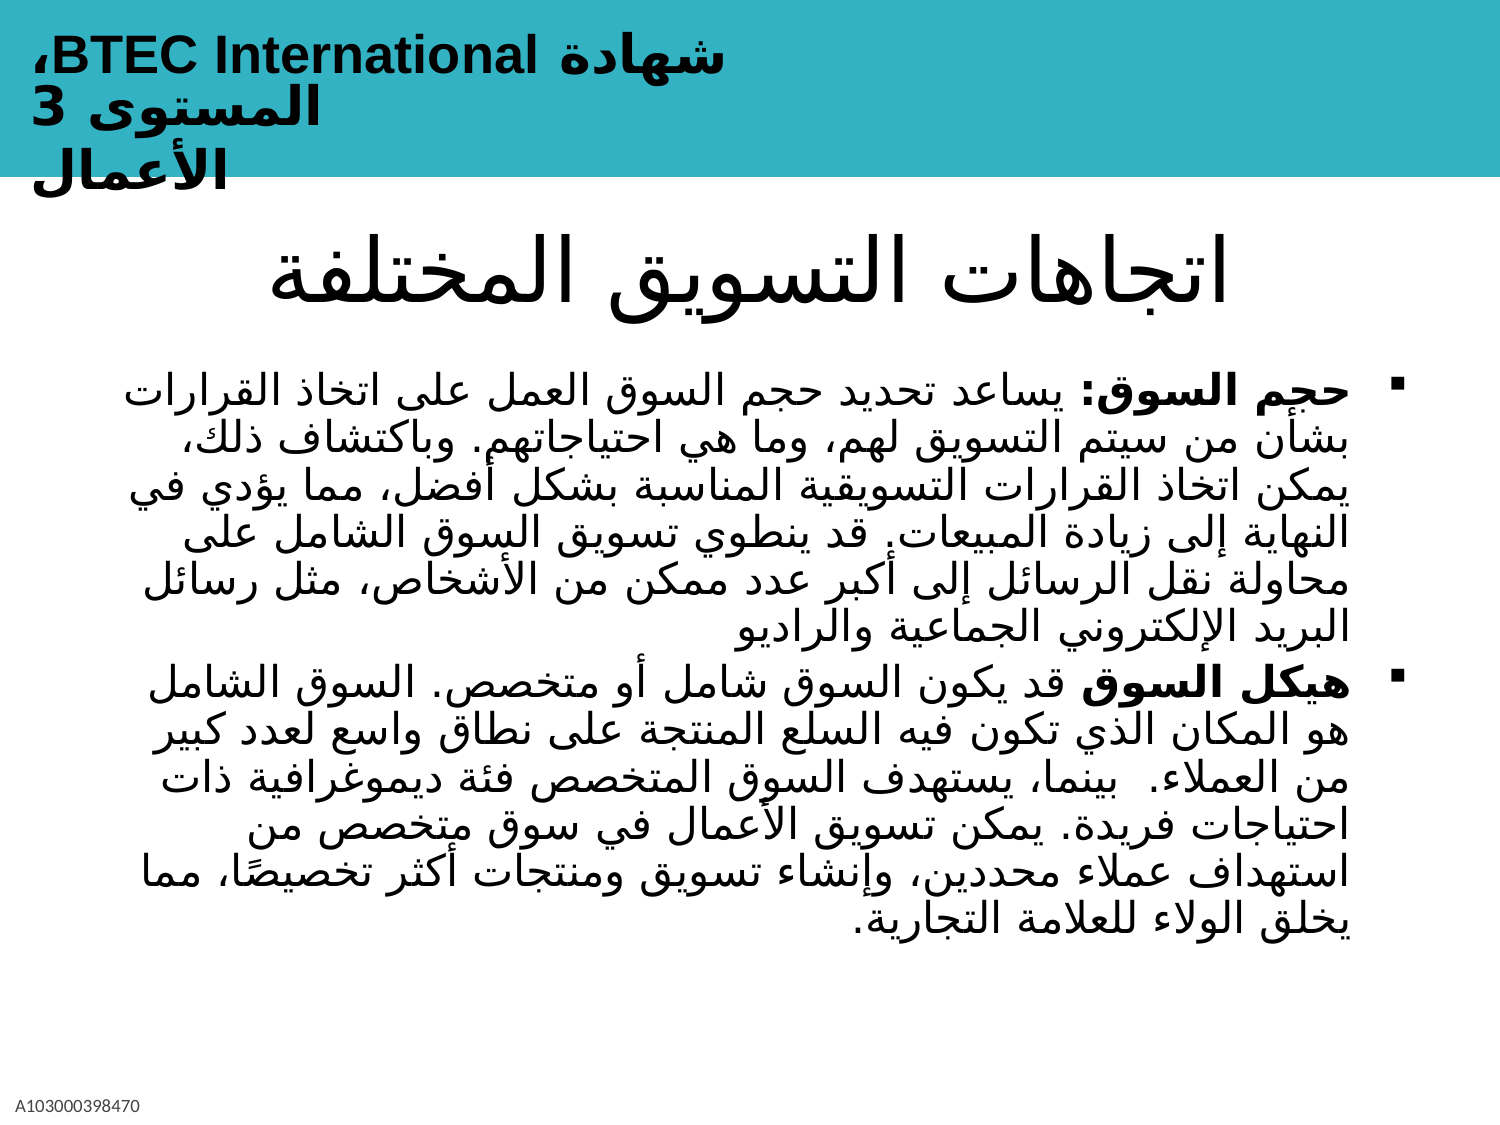

# اتجاهات التسويق المختلفة
حجم السوق: يساعد تحديد حجم السوق العمل على اتخاذ القرارات بشأن من سيتم التسويق لهم، وما هي احتياجاتهم. وباكتشاف ذلك، يمكن اتخاذ القرارات التسويقية المناسبة بشكل أفضل، مما يؤدي في النهاية إلى زيادة المبيعات. قد ينطوي تسويق السوق الشامل على محاولة نقل الرسائل إلى أكبر عدد ممكن من الأشخاص، مثل رسائل البريد الإلكتروني الجماعية والراديو
هيكل السوق قد يكون السوق شامل أو متخصص. السوق الشامل هو المكان الذي تكون فيه السلع المنتجة على نطاق واسع لعدد كبير من العملاء.  بينما، يستهدف السوق المتخصص فئة ديموغرافية ذات احتياجات فريدة. يمكن تسويق الأعمال في سوق متخصص من استهداف عملاء محددين، وإنشاء تسويق ومنتجات أكثر تخصيصًا، مما يخلق الولاء للعلامة التجارية.

A103000398470